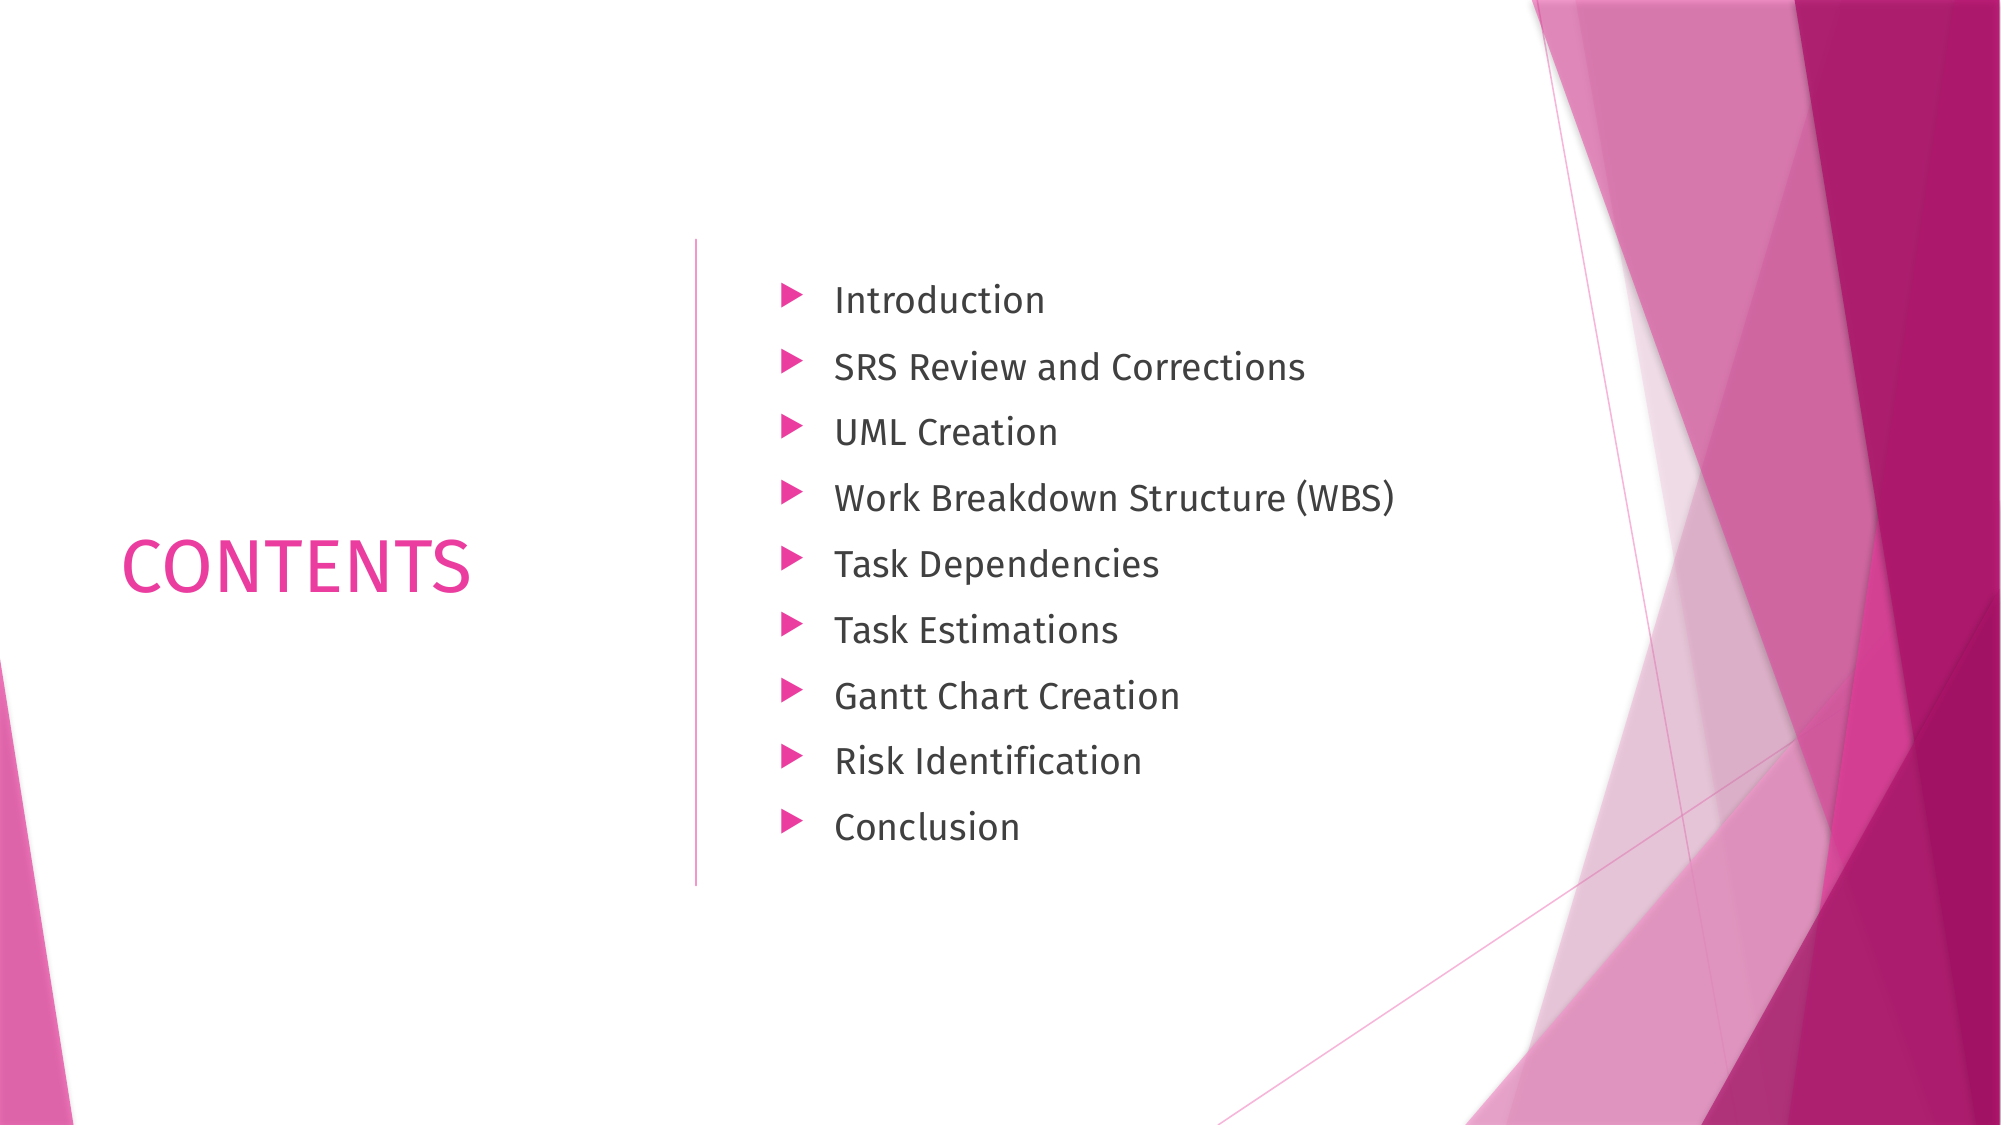

# CONTENTS
Introduction
SRS Review and Corrections
UML Creation
Work Breakdown Structure (WBS)
Task Dependencies
Task Estimations
Gantt Chart Creation
Risk Identification
Conclusion